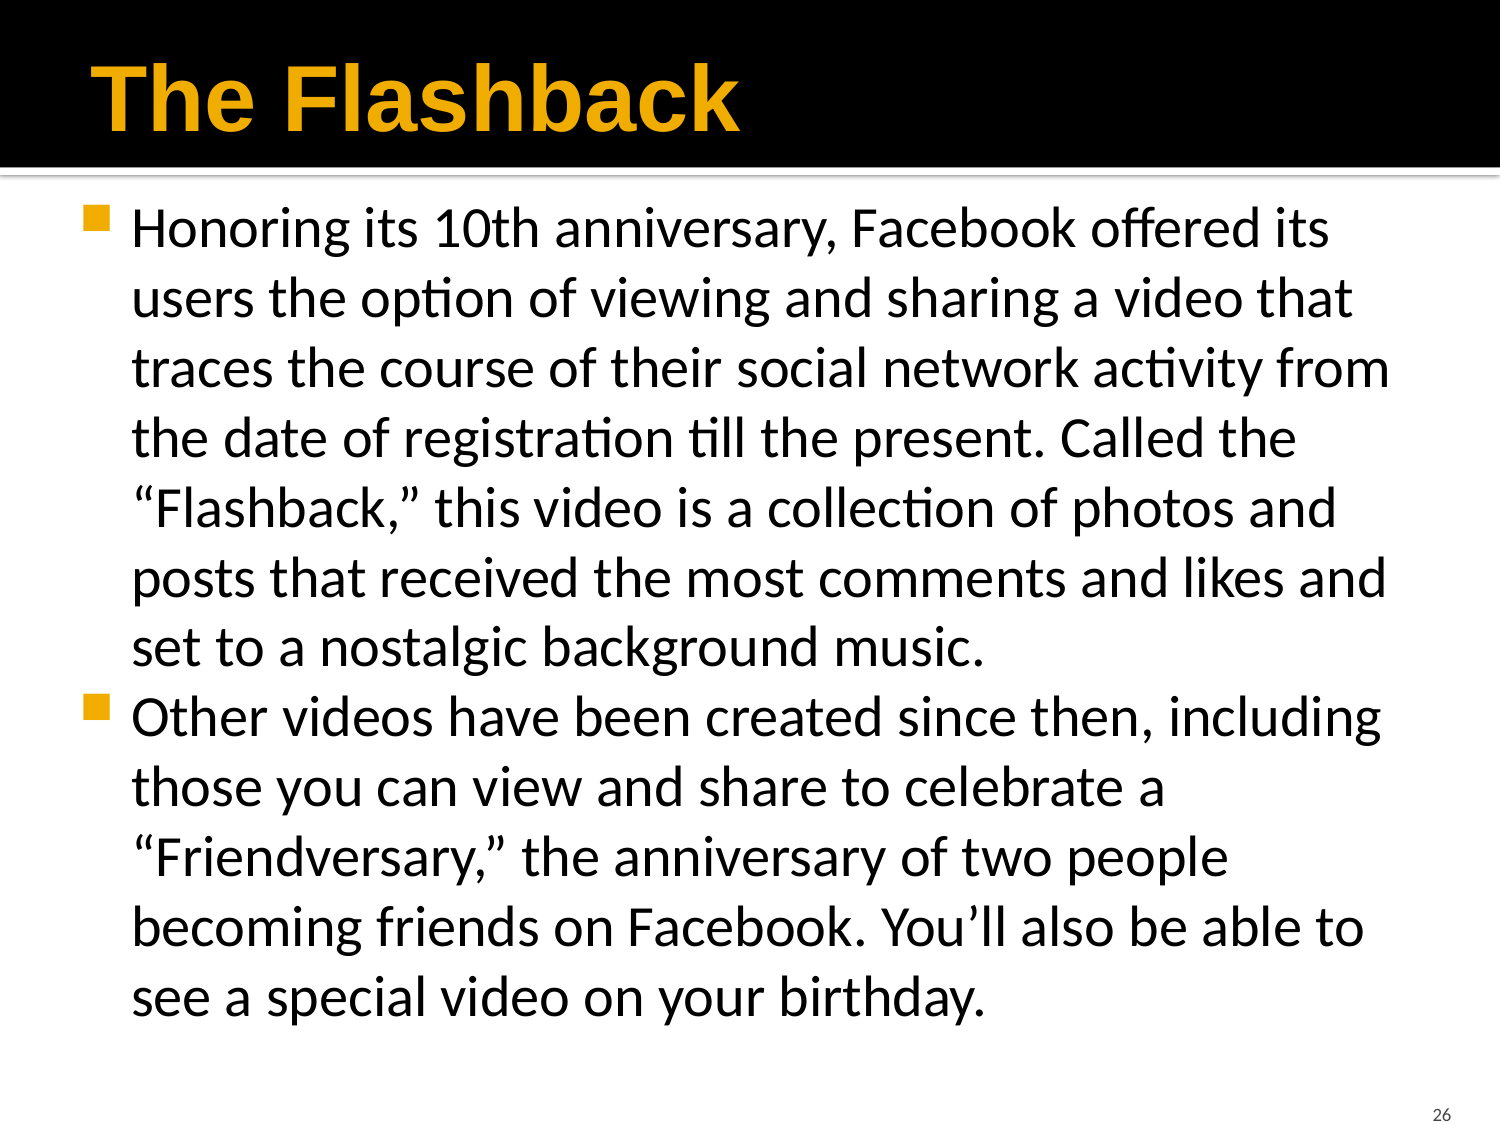

# The Flashback
Honoring its 10th anniversary, Facebook offered its users the option of viewing and sharing a video that traces the course of their social network activity from the date of registration till the present. Called the “Flashback,” this video is a collection of photos and posts that received the most comments and likes and set to a nostalgic background music.
Other videos have been created since then, including those you can view and share to celebrate a “Friendversary,” the anniversary of two people becoming friends on Facebook. You’ll also be able to see a special video on your birthday.

26